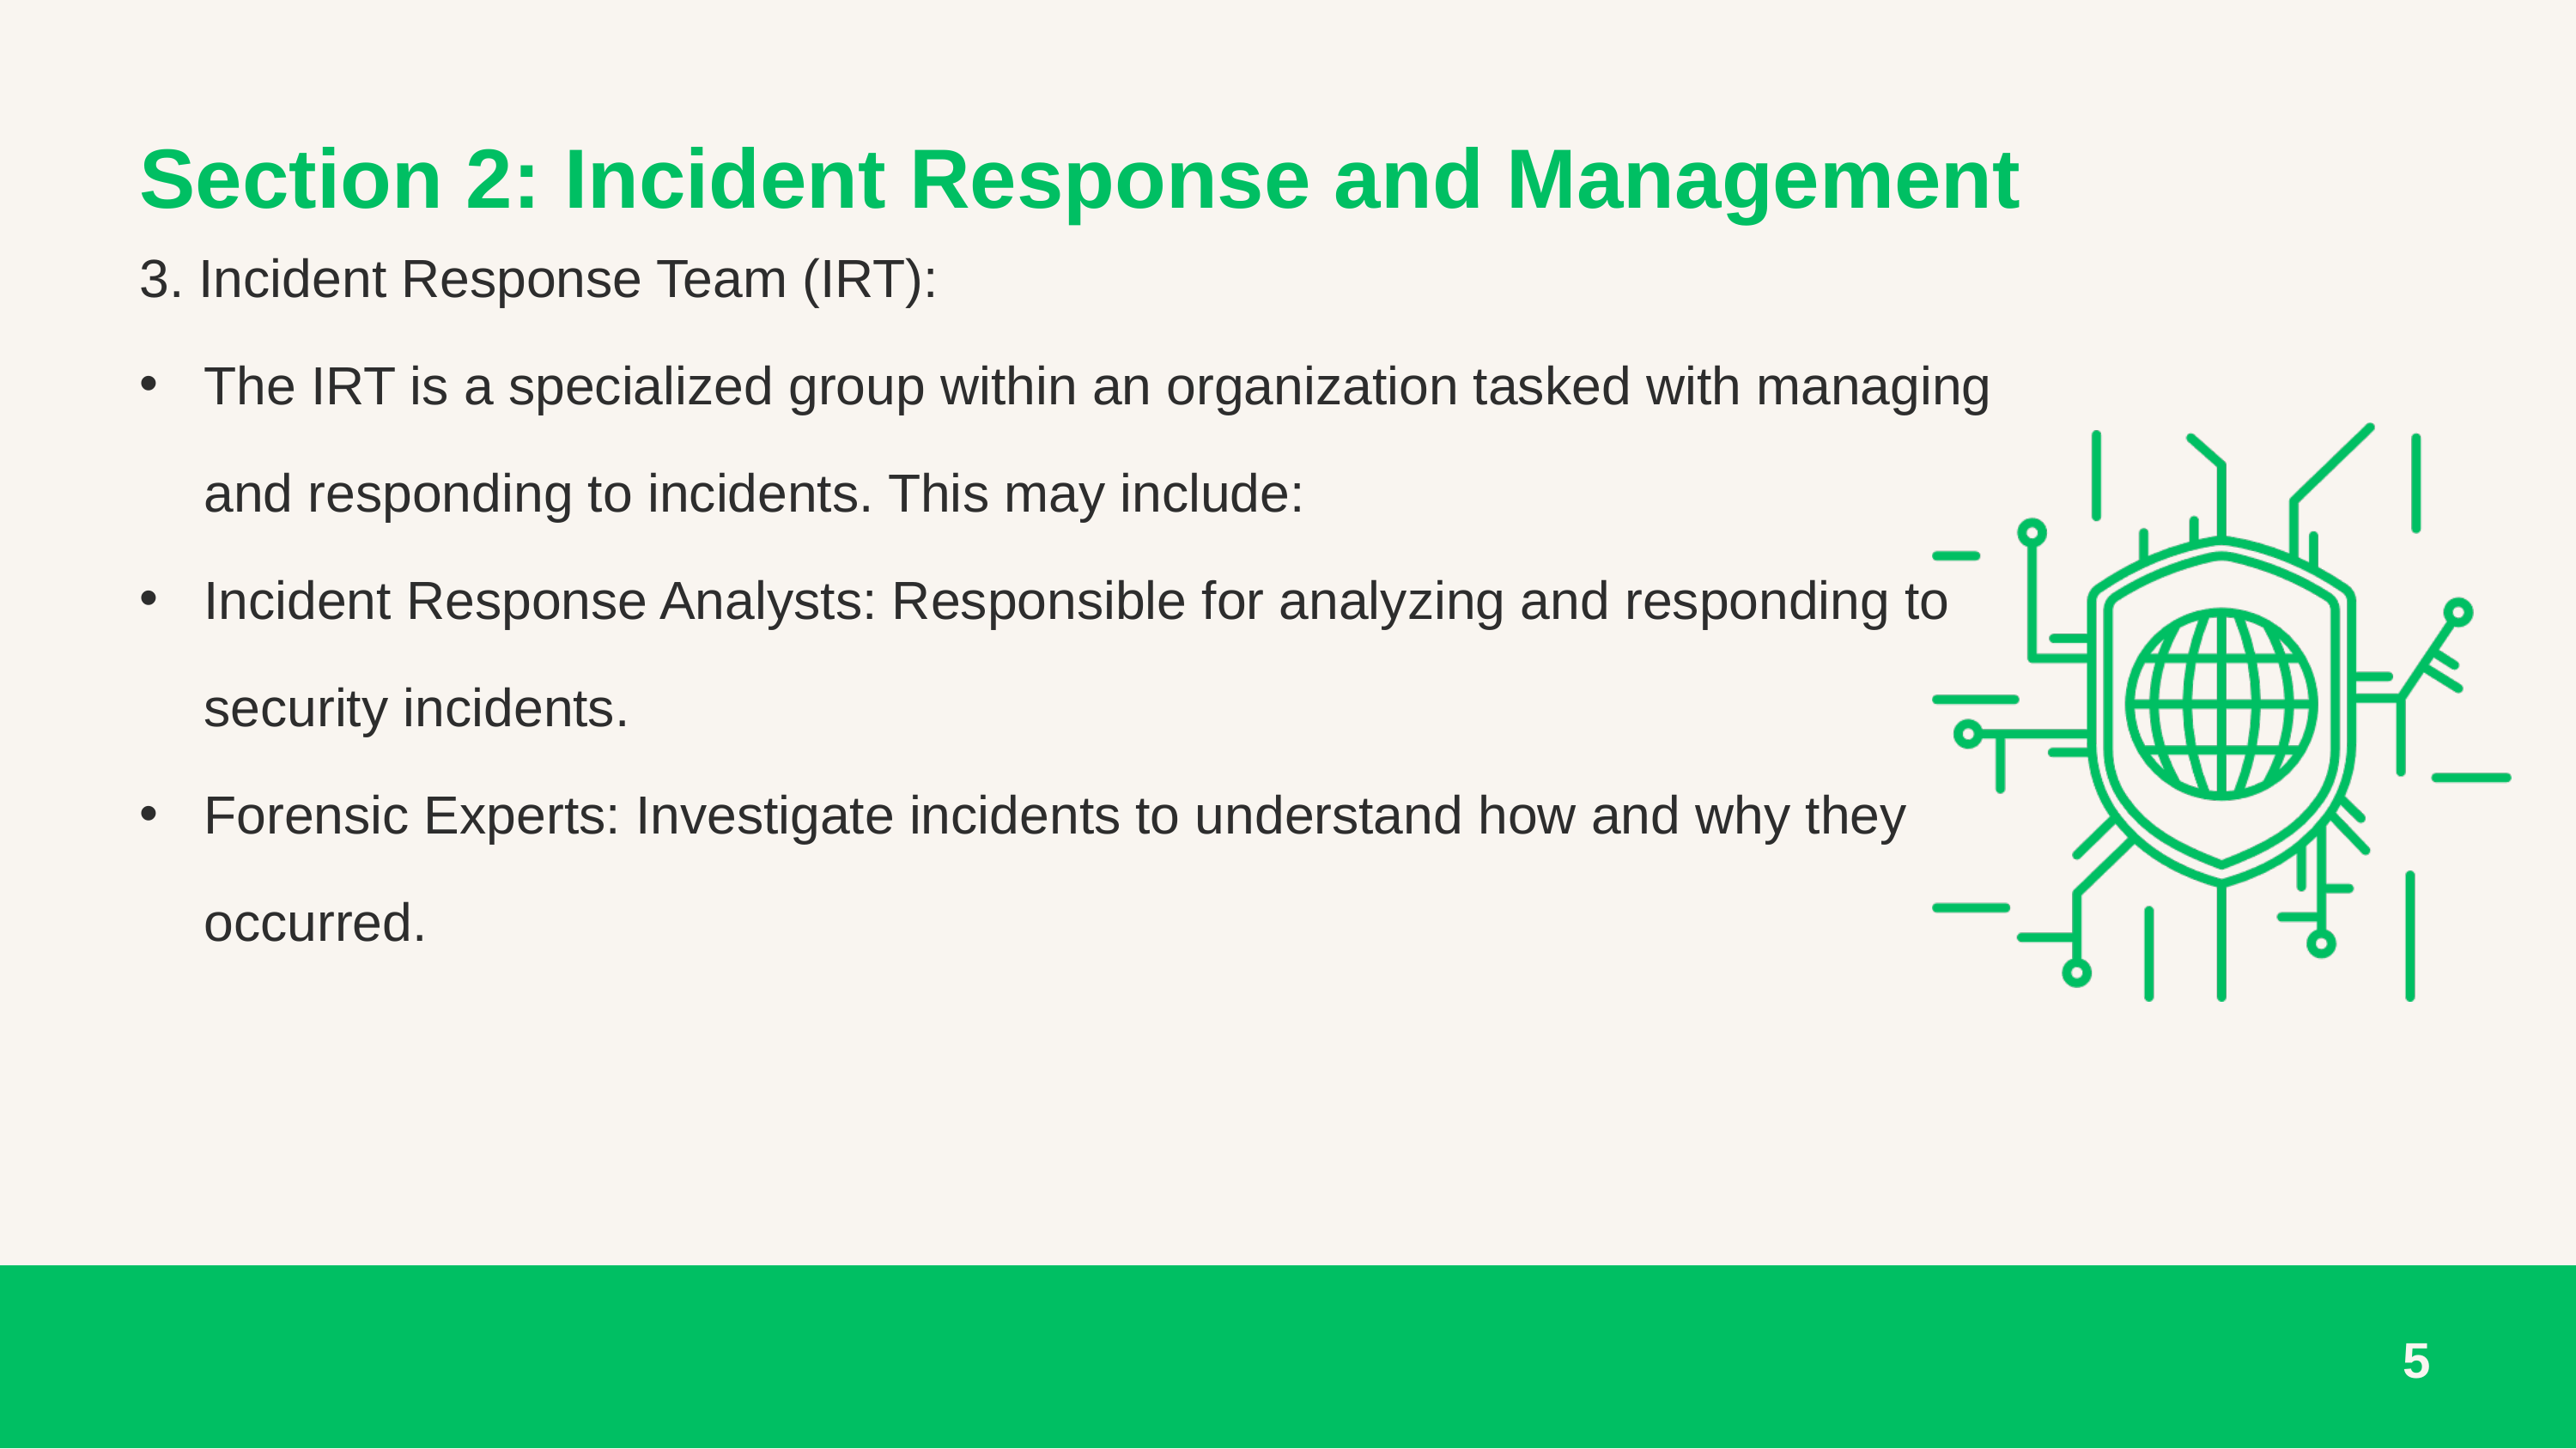

Section 2: Incident Response and Management
3. Incident Response Team (IRT):
The IRT is a specialized group within an organization tasked with managing and responding to incidents. This may include:
Incident Response Analysts: Responsible for analyzing and responding to security incidents.
Forensic Experts: Investigate incidents to understand how and why they occurred.

5